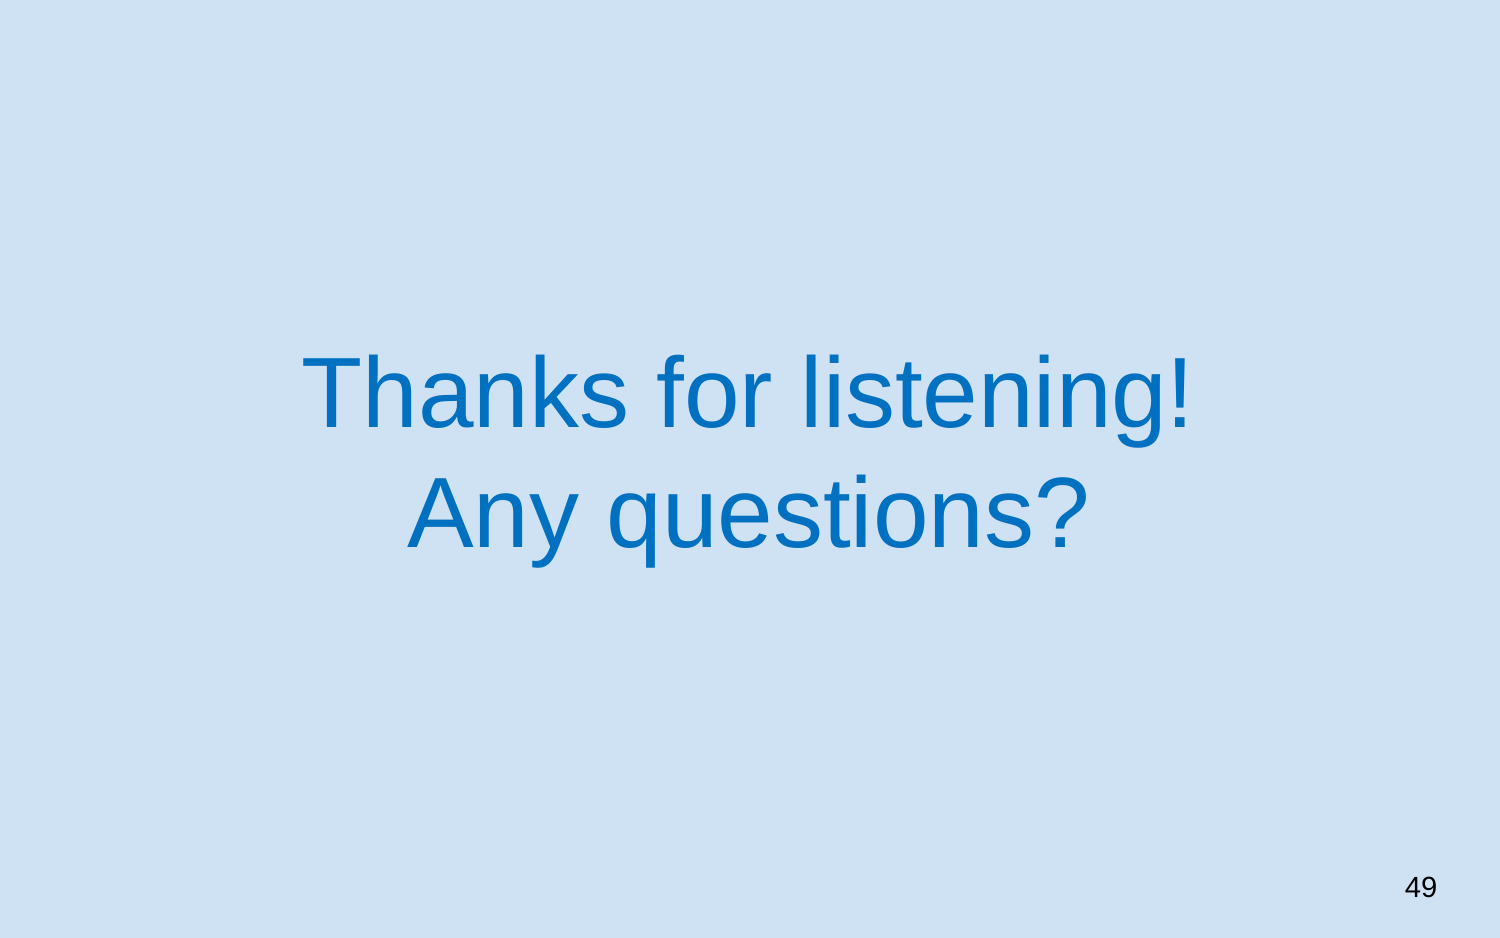

# Thanks for listening!
Any questions?
49